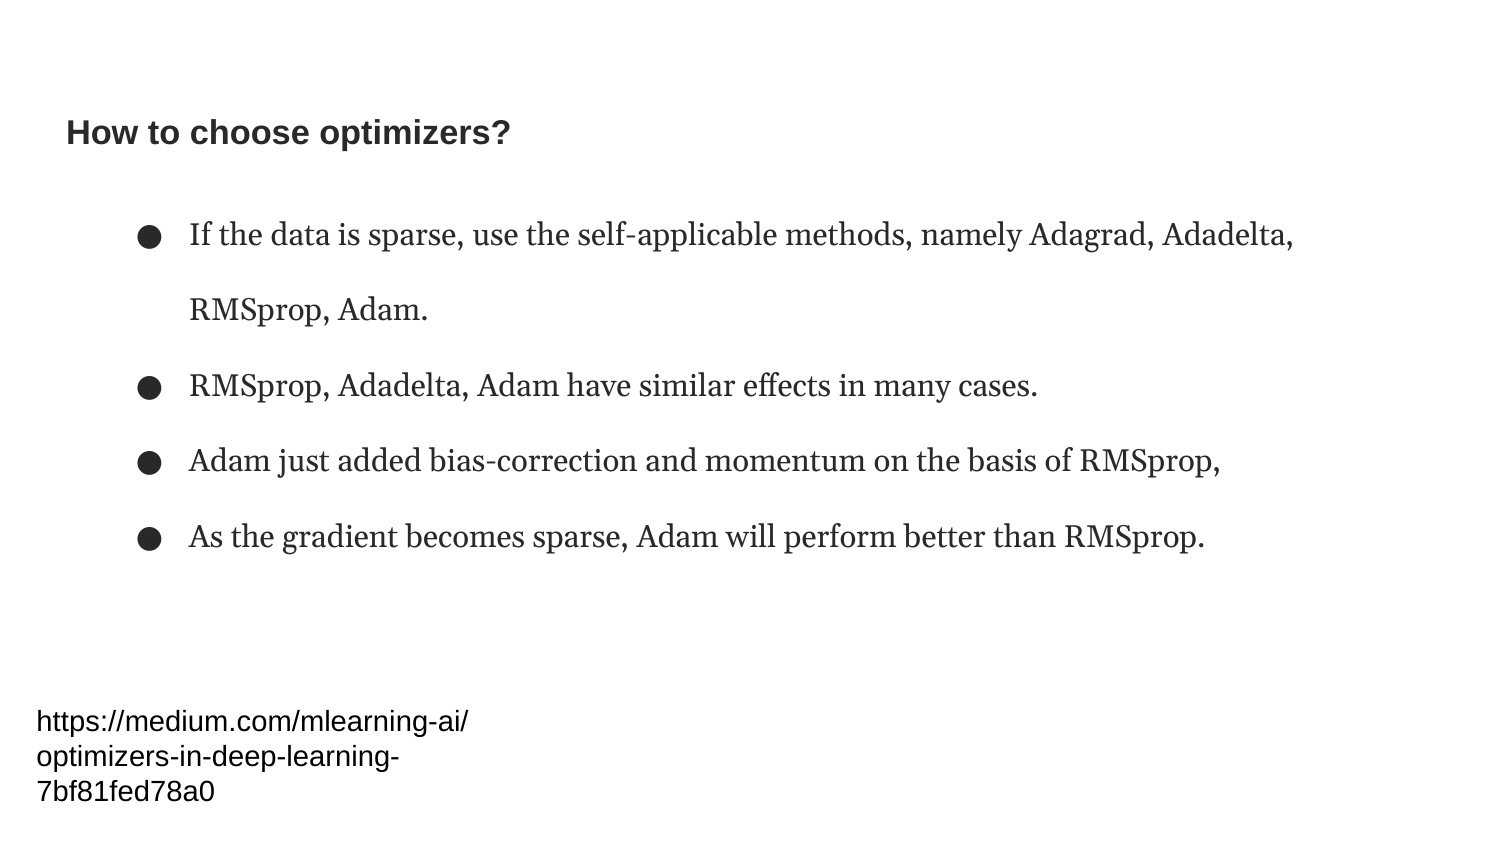

#
How to choose optimizers?
If the data is sparse, use the self-applicable methods, namely Adagrad, Adadelta, RMSprop, Adam.
RMSprop, Adadelta, Adam have similar effects in many cases.
Adam just added bias-correction and momentum on the basis of RMSprop,
As the gradient becomes sparse, Adam will perform better than RMSprop.

https://medium.com/mlearning-ai/optimizers-in-deep-learning-7bf81fed78a0